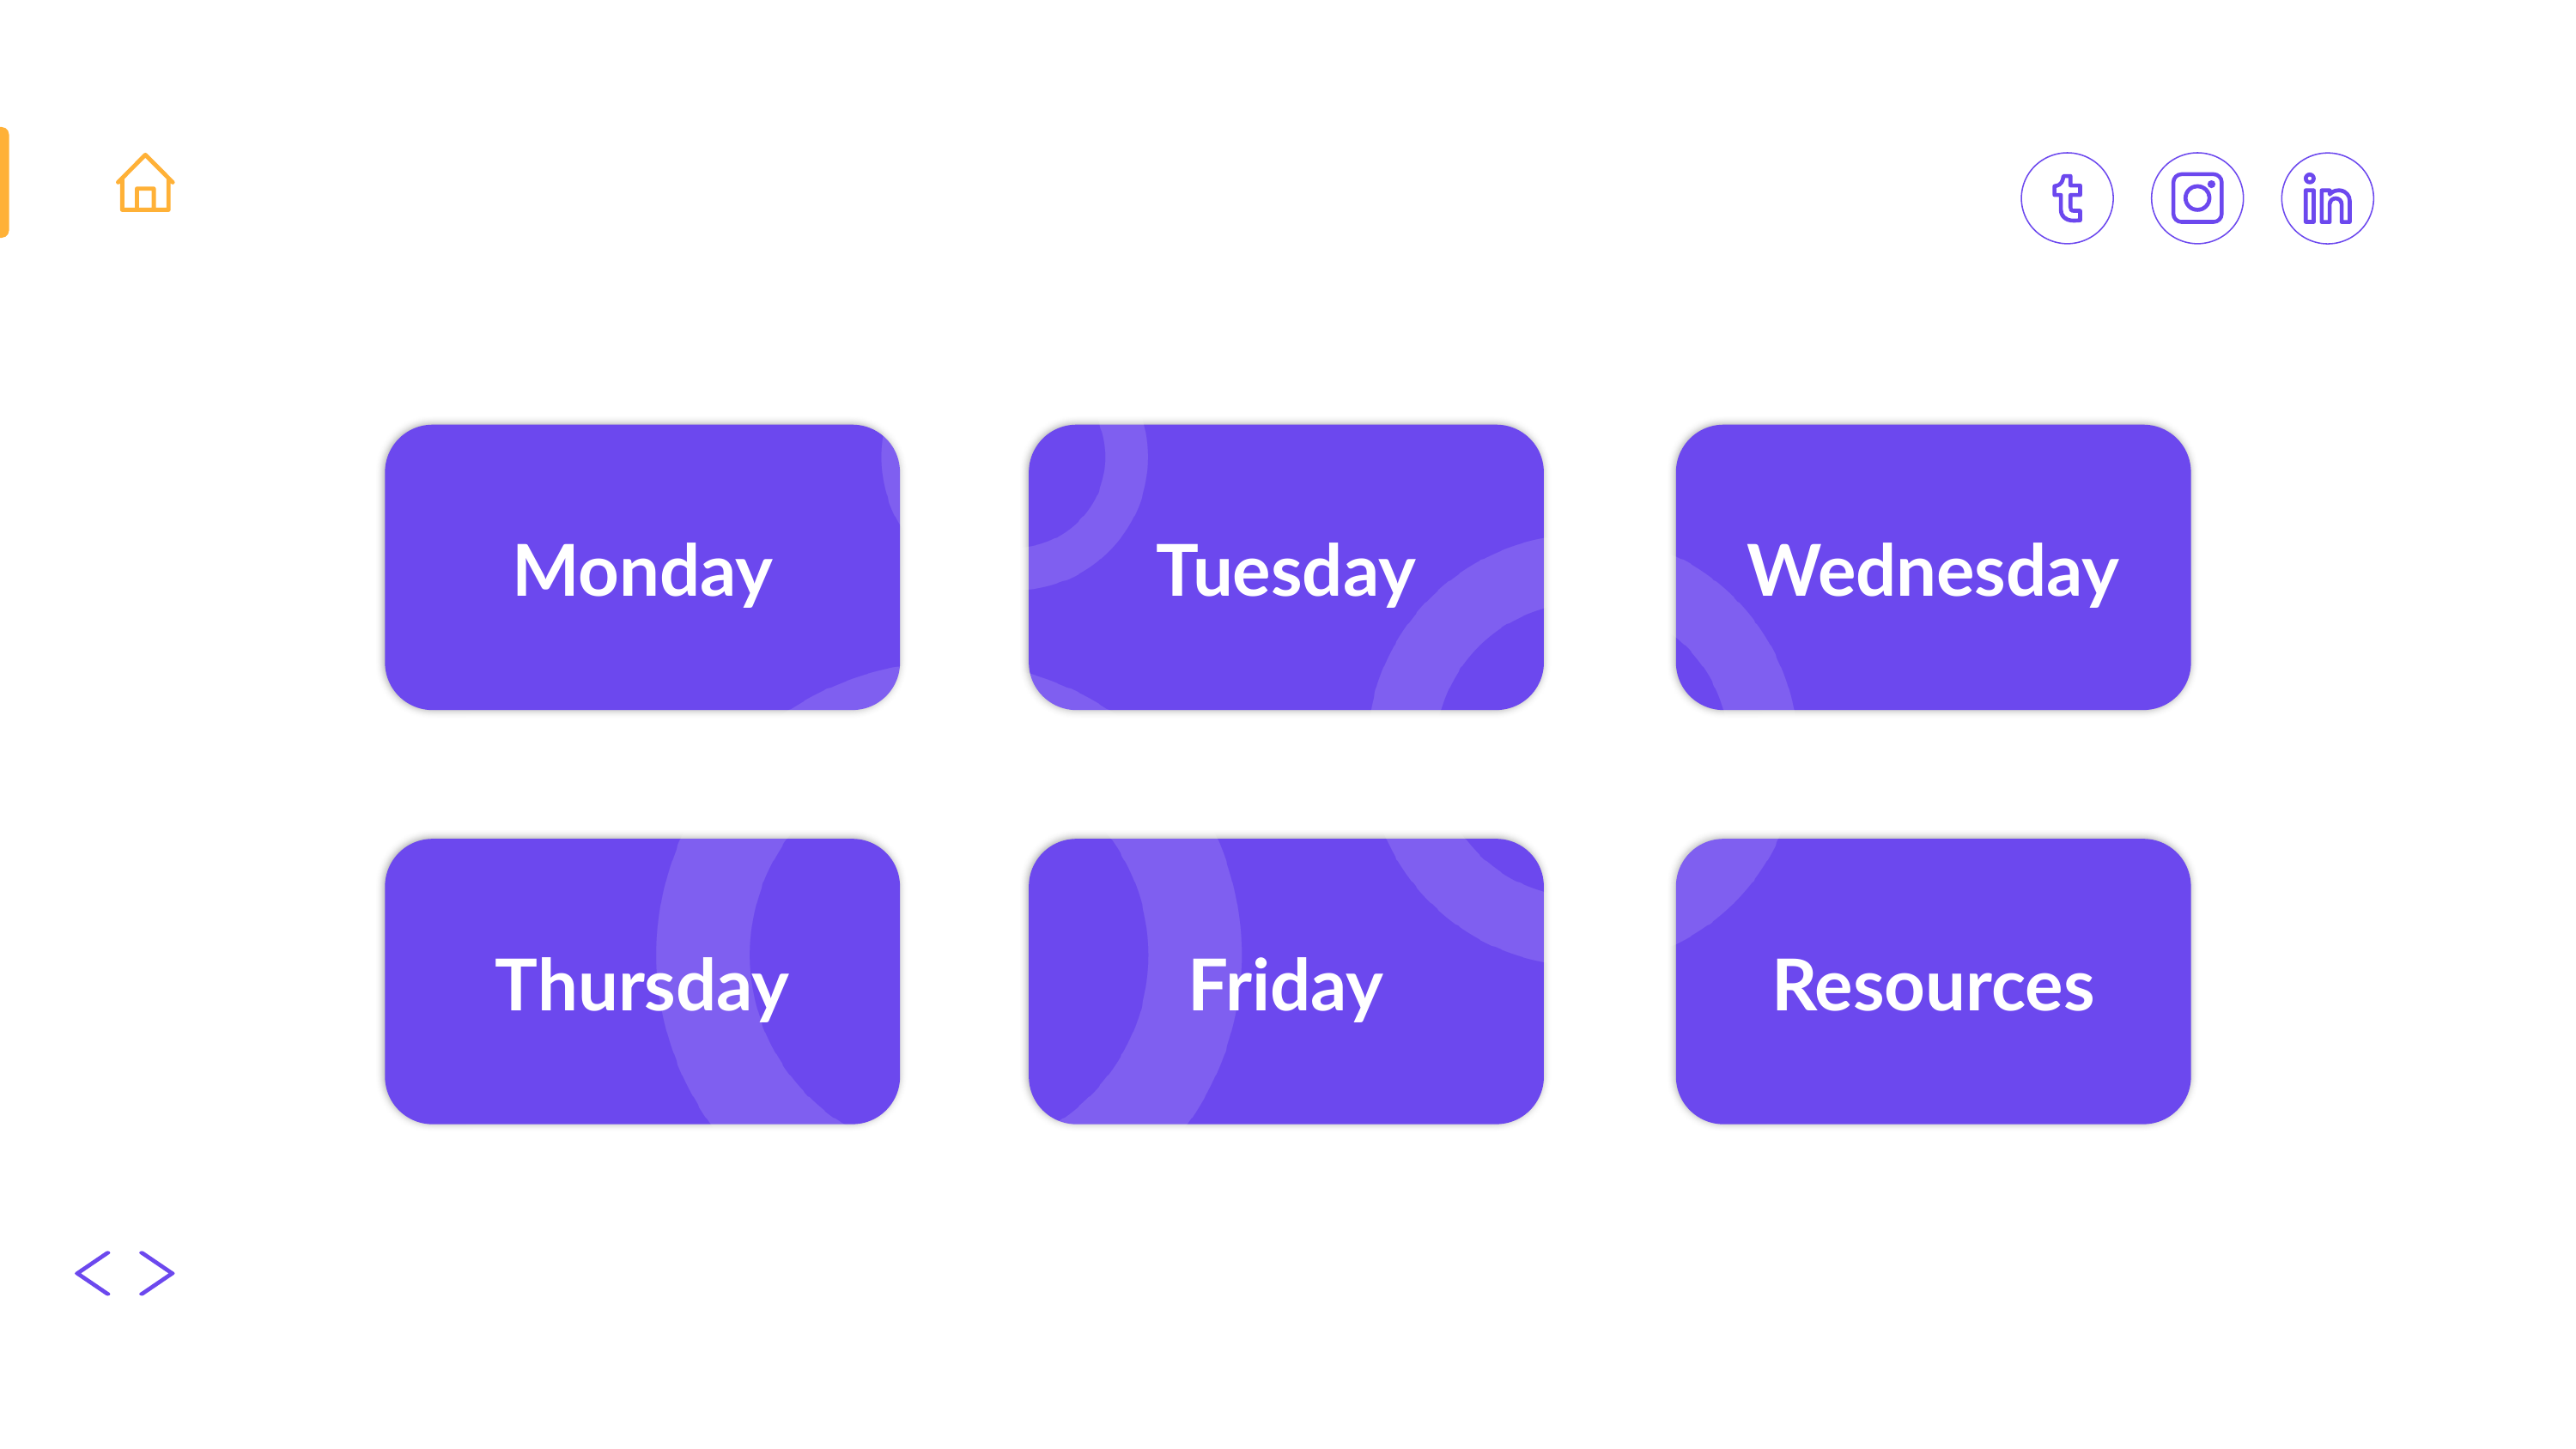

# Monday
Tuesday
Wednesday
Thursday
Friday
Resources